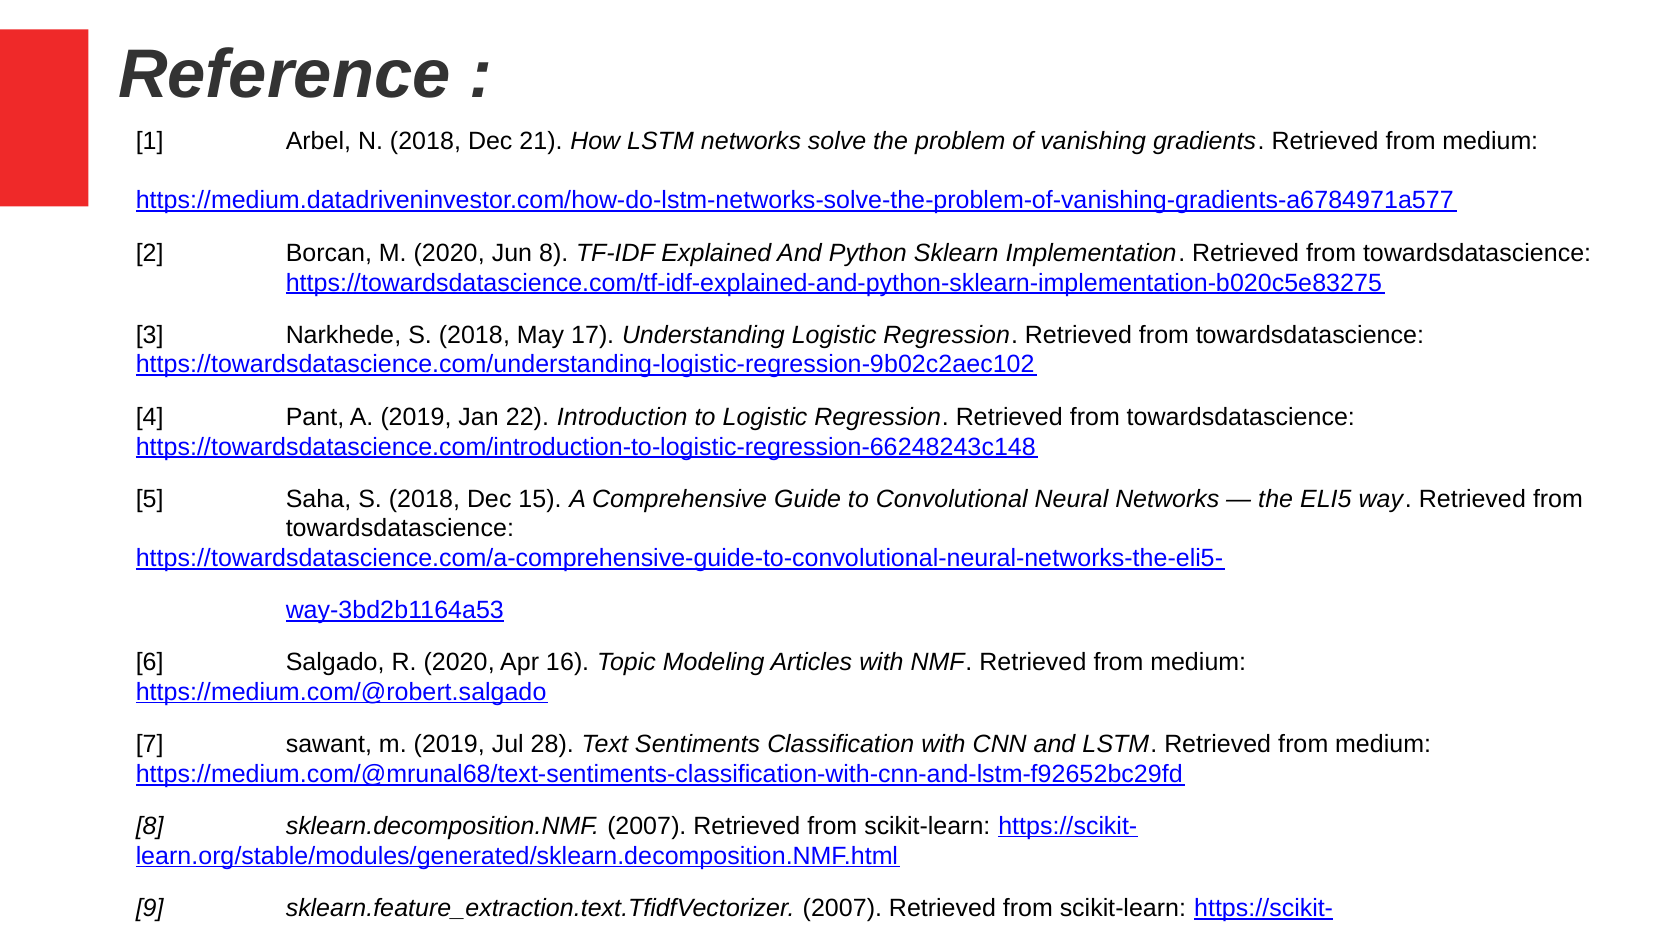

Reference :
[1] 	Arbel, N. (2018, Dec 21). How LSTM networks solve the problem of vanishing gradients. Retrieved from medium: 	https://medium.datadriveninvestor.com/how-do-lstm-networks-solve-the-problem-of-vanishing-gradients-a6784971a577
[2]	Borcan, M. (2020, Jun 8). TF-IDF Explained And Python Sklearn Implementation. Retrieved from towardsdatascience: 	https://towardsdatascience.com/tf-idf-explained-and-python-sklearn-implementation-b020c5e83275
[3]	Narkhede, S. (2018, May 17). Understanding Logistic Regression. Retrieved from towardsdatascience: 	https://towardsdatascience.com/understanding-logistic-regression-9b02c2aec102
[4]	Pant, A. (2019, Jan 22). Introduction to Logistic Regression. Retrieved from towardsdatascience: 	https://towardsdatascience.com/introduction-to-logistic-regression-66248243c148
[5]	Saha, S. (2018, Dec 15). A Comprehensive Guide to Convolutional Neural Networks — the ELI5 way. Retrieved from 	towardsdatascience: https://towardsdatascience.com/a-comprehensive-guide-to-convolutional-neural-networks-the-eli5-
	way-3bd2b1164a53
[6]	Salgado, R. (2020, Apr 16). Topic Modeling Articles with NMF. Retrieved from medium: 	https://medium.com/@robert.salgado
[7]	sawant, m. (2019, Jul 28). Text Sentiments Classification with CNN and LSTM. Retrieved from medium: 	https://medium.com/@mrunal68/text-sentiments-classification-with-cnn-and-lstm-f92652bc29fd
[8]	sklearn.decomposition.NMF. (2007). Retrieved from scikit-learn: https://scikit-	learn.org/stable/modules/generated/sklearn.decomposition.NMF.html
[9]	sklearn.feature_extraction.text.TfidfVectorizer. (2007). Retrieved from scikit-learn: https://scikit-
	learn.org/stable/modules/generated/sklearn.feature_extraction.text.TfidfVectorizer.html